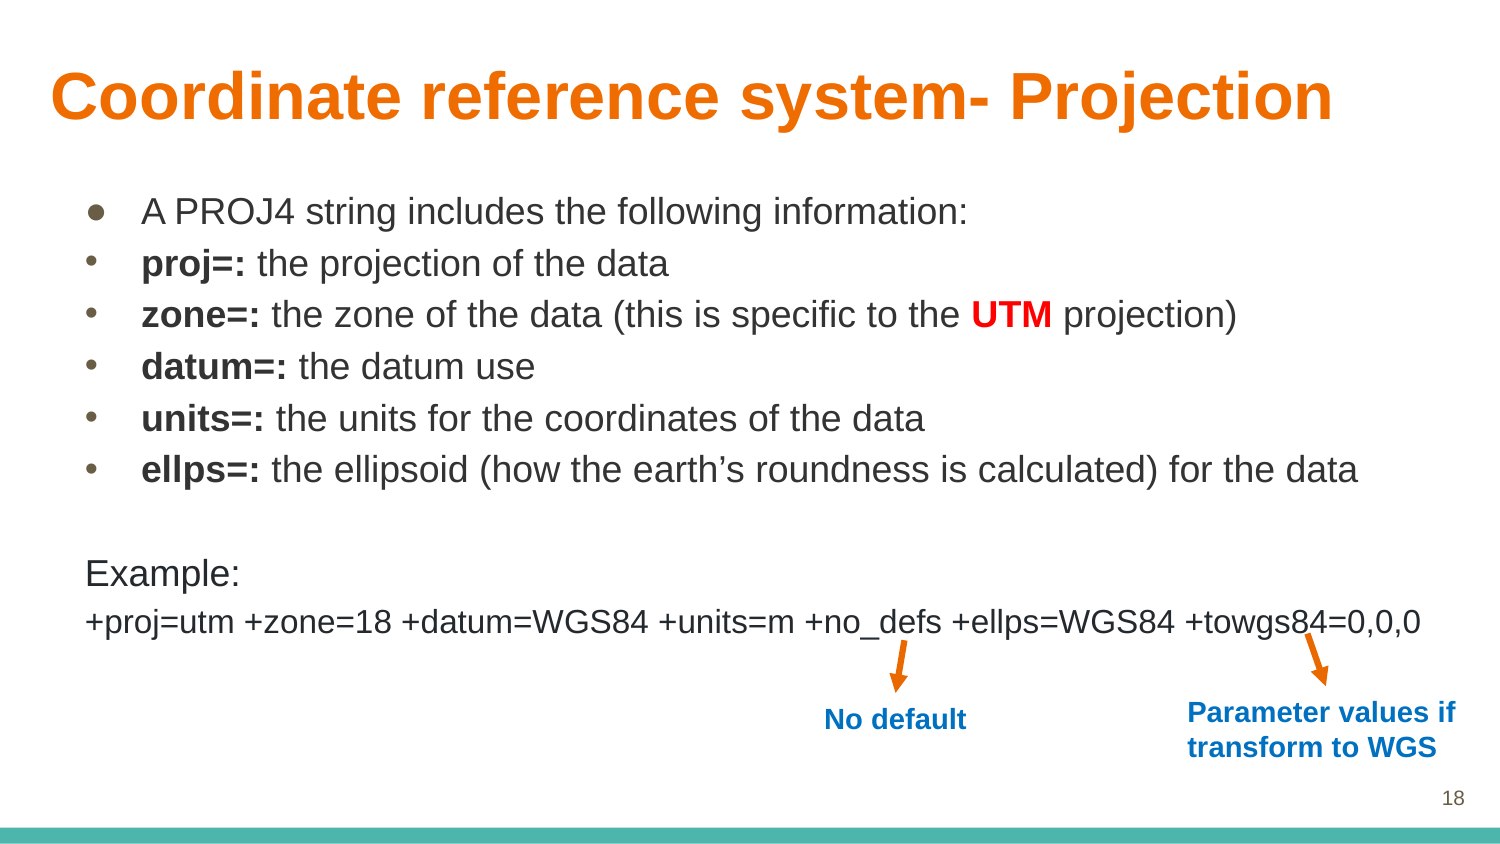

Coordinate reference system- Projection
A PROJ4 string includes the following information:
proj=: the projection of the data
zone=: the zone of the data (this is specific to the UTM projection)
datum=: the datum use
units=: the units for the coordinates of the data
ellps=: the ellipsoid (how the earth’s roundness is calculated) for the data

Example:
+proj=utm +zone=18 +datum=WGS84 +units=m +no_defs +ellps=WGS84 +towgs84=0,0,0
Parameter values if
transform to WGS
No default
18